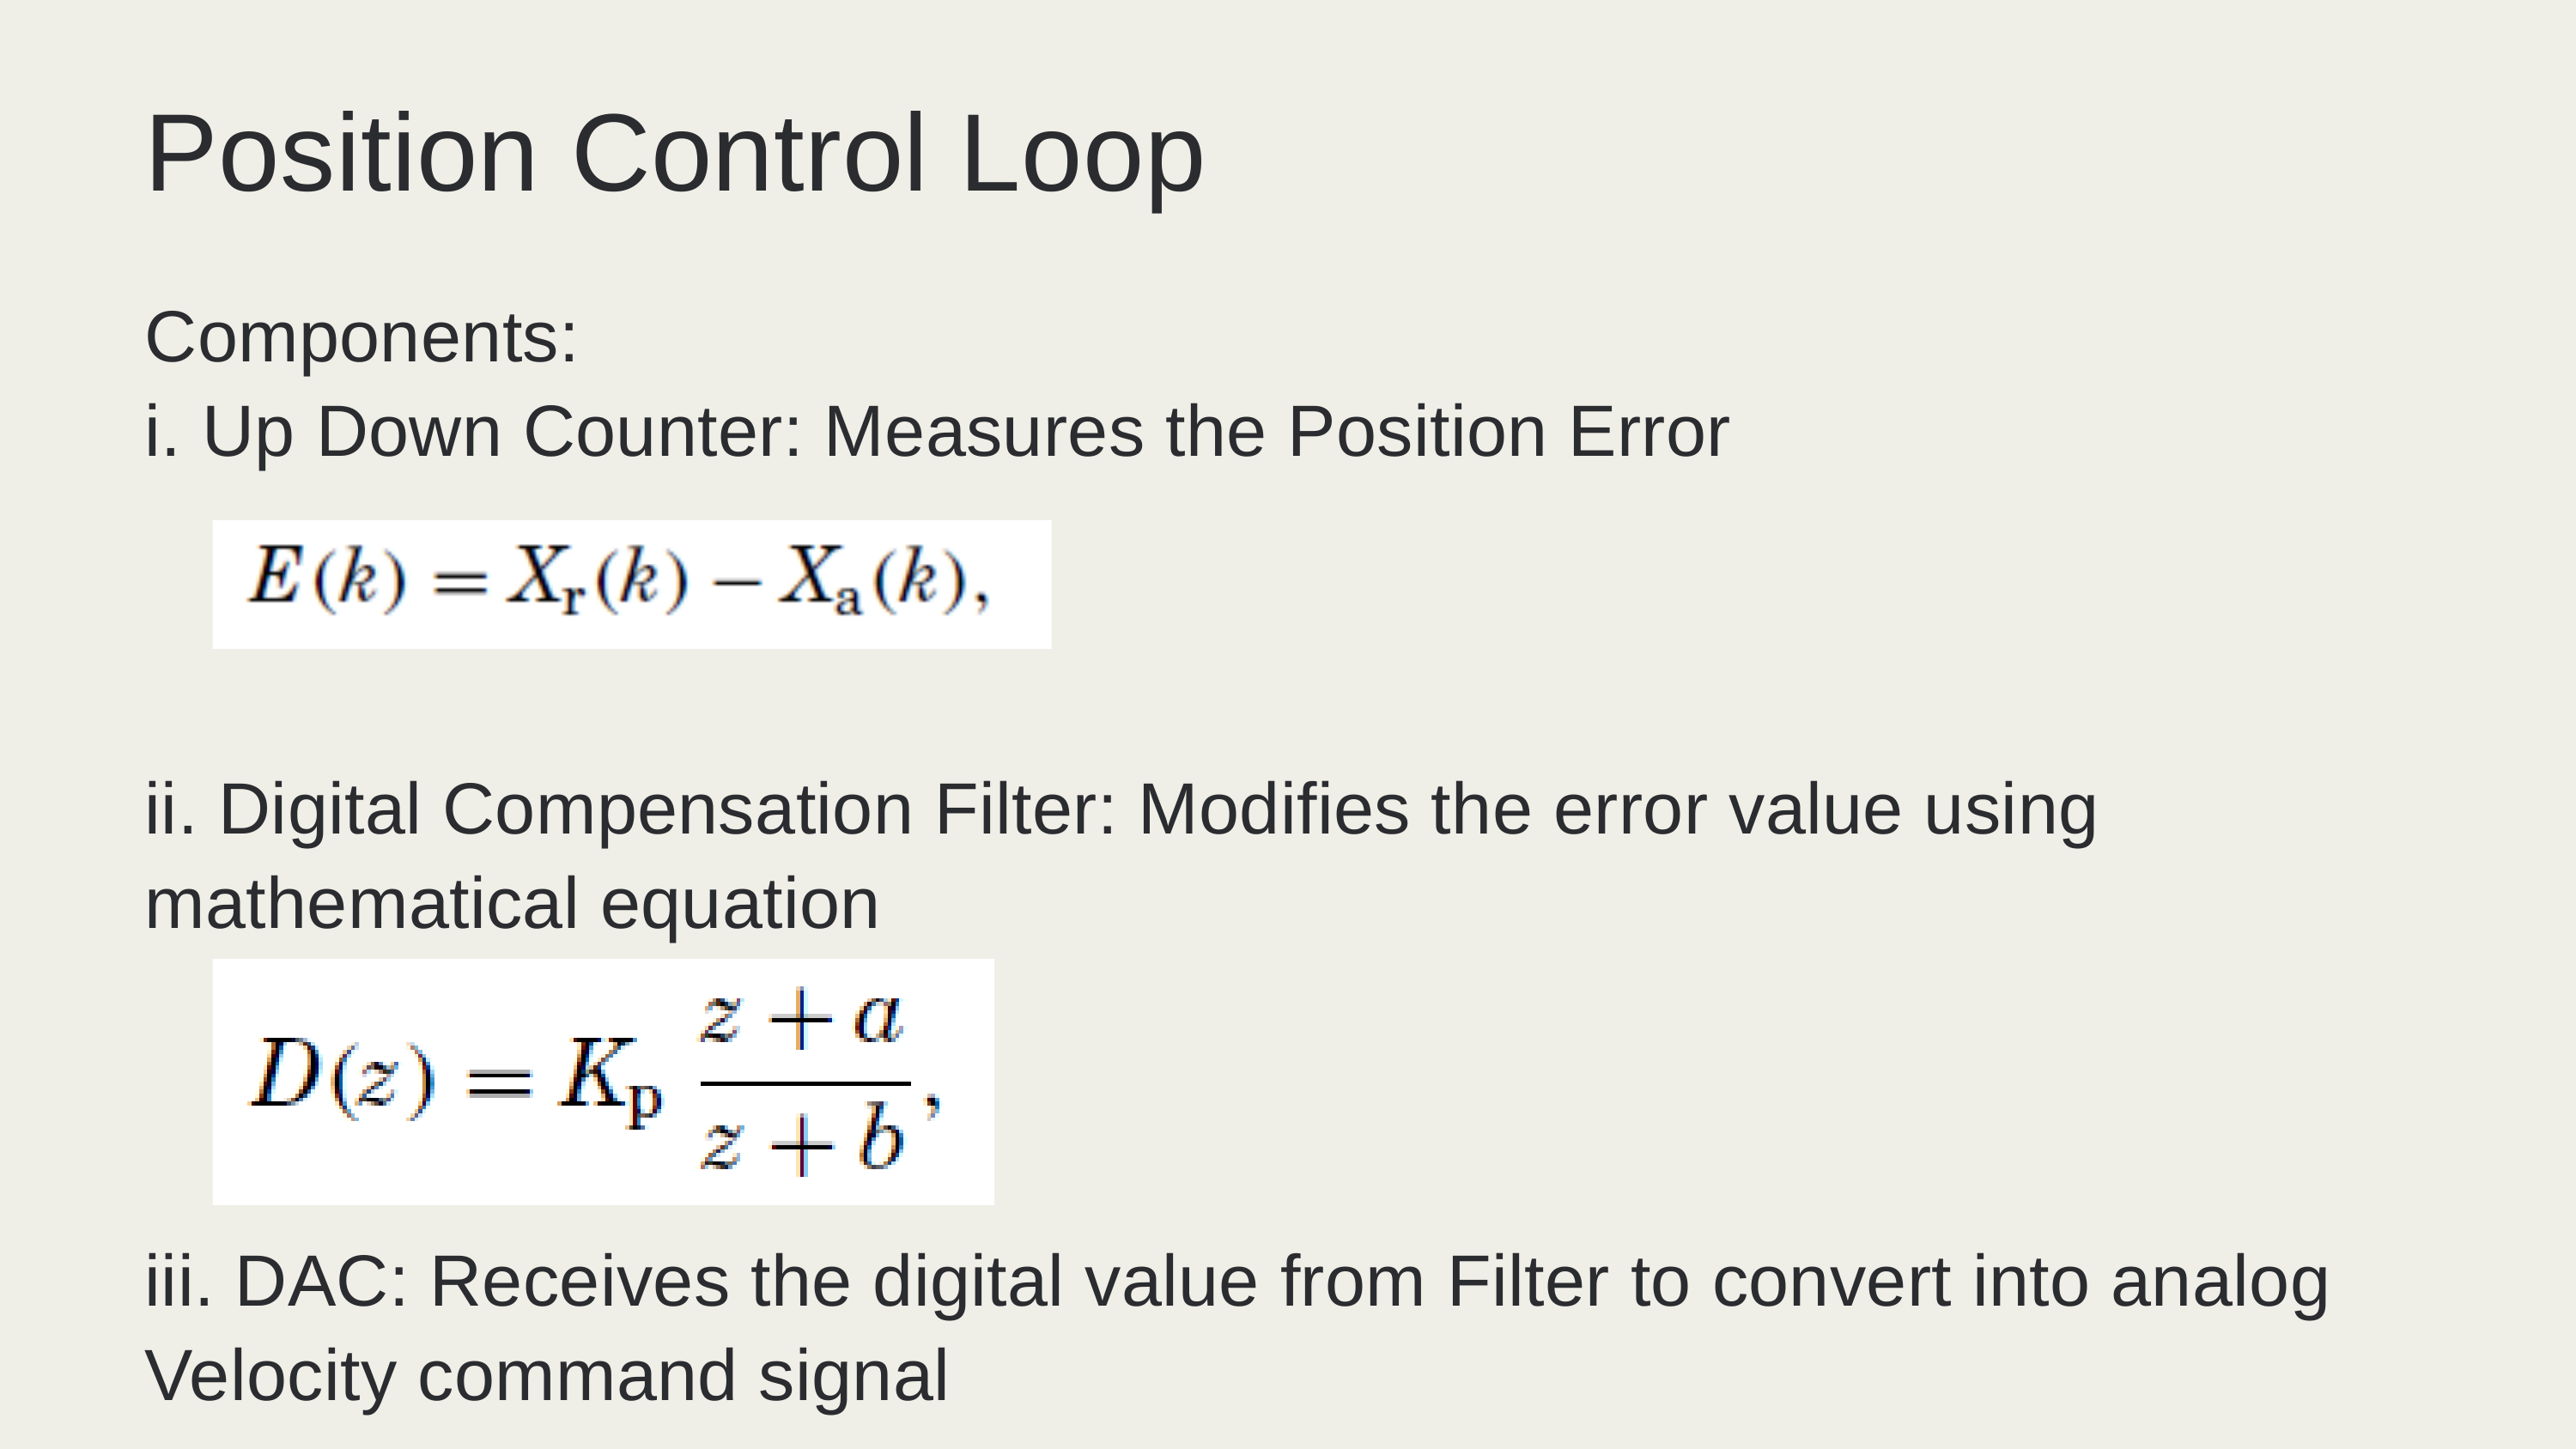

Position Control Loop
Components:
i. Up Down Counter: Measures the Position Error

ii. Digital Compensation Filter: Modifies the error value using mathematical equation

iii. DAC: Receives the digital value from Filter to convert into analog Velocity command signal